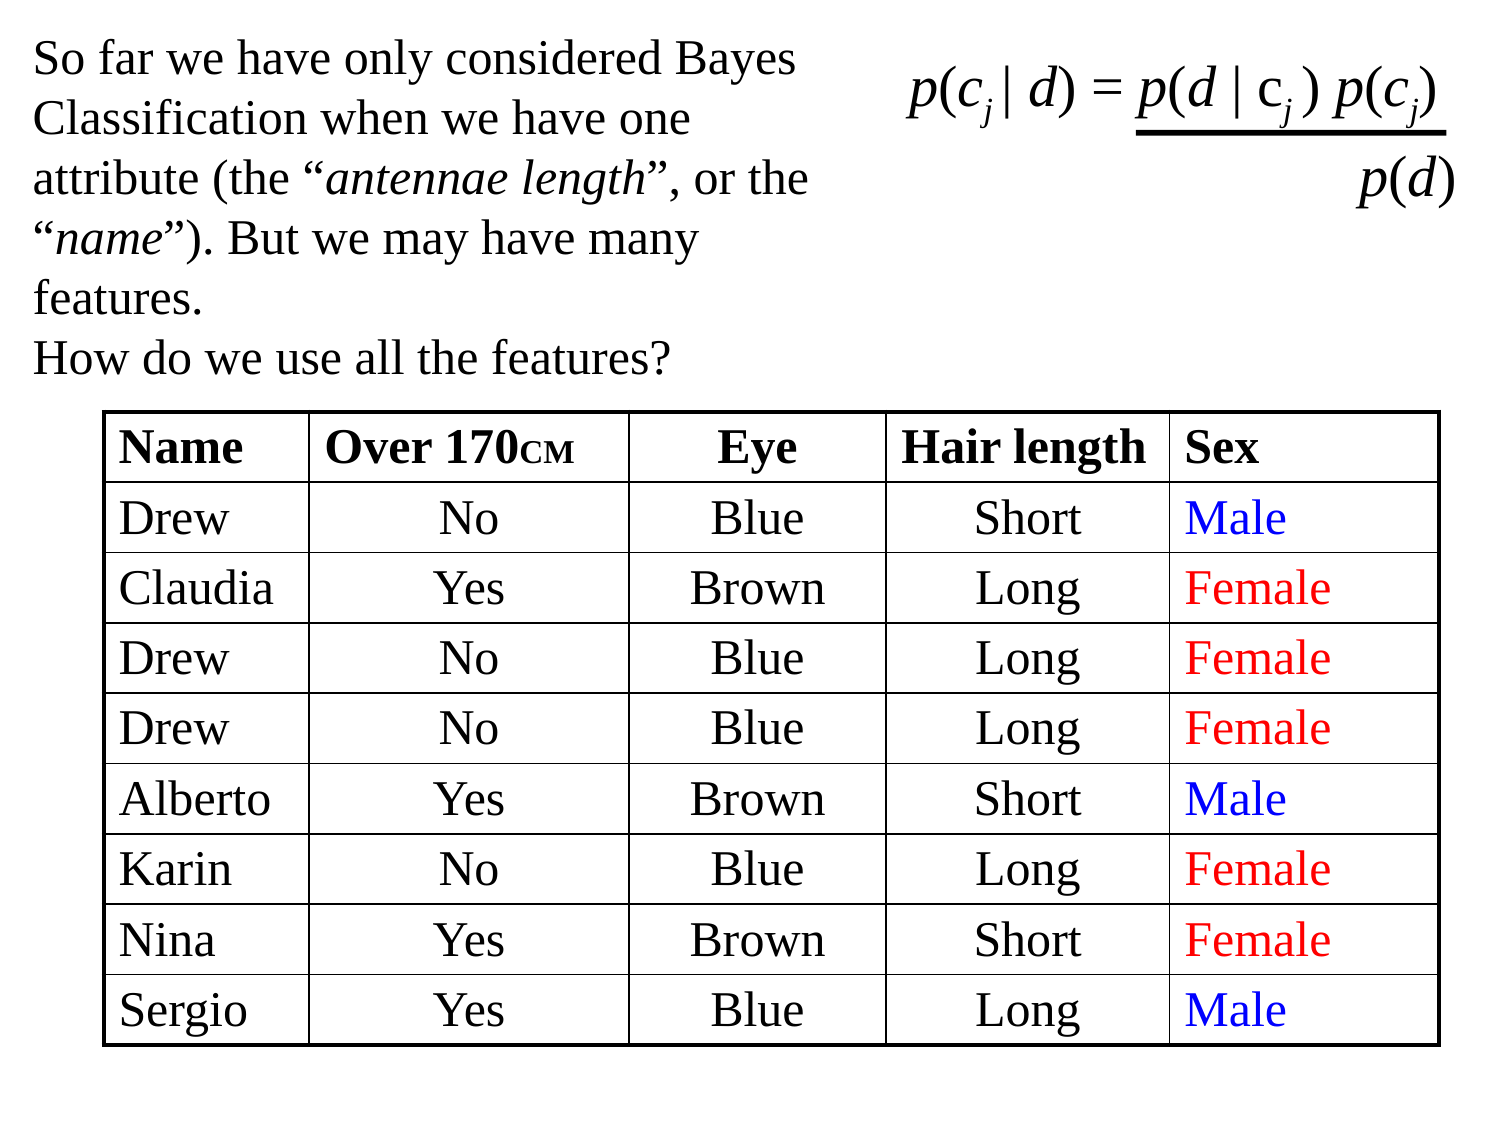

So far we have only considered Bayes Classification when we have one attribute (the “antennae length”, or the “name”). But we may have many features.
How do we use all the features?
p(cj | d) = p(d | cj ) p(cj)	         			p(d)

| Name | Over 170CM | Eye | Hair length | Sex |
| --- | --- | --- | --- | --- |
| Drew | No | Blue | Short | Male |
| Claudia | Yes | Brown | Long | Female |
| Drew | No | Blue | Long | Female |
| Drew | No | Blue | Long | Female |
| Alberto | Yes | Brown | Short | Male |
| Karin | No | Blue | Long | Female |
| Nina | Yes | Brown | Short | Female |
| Sergio | Yes | Blue | Long | Male |